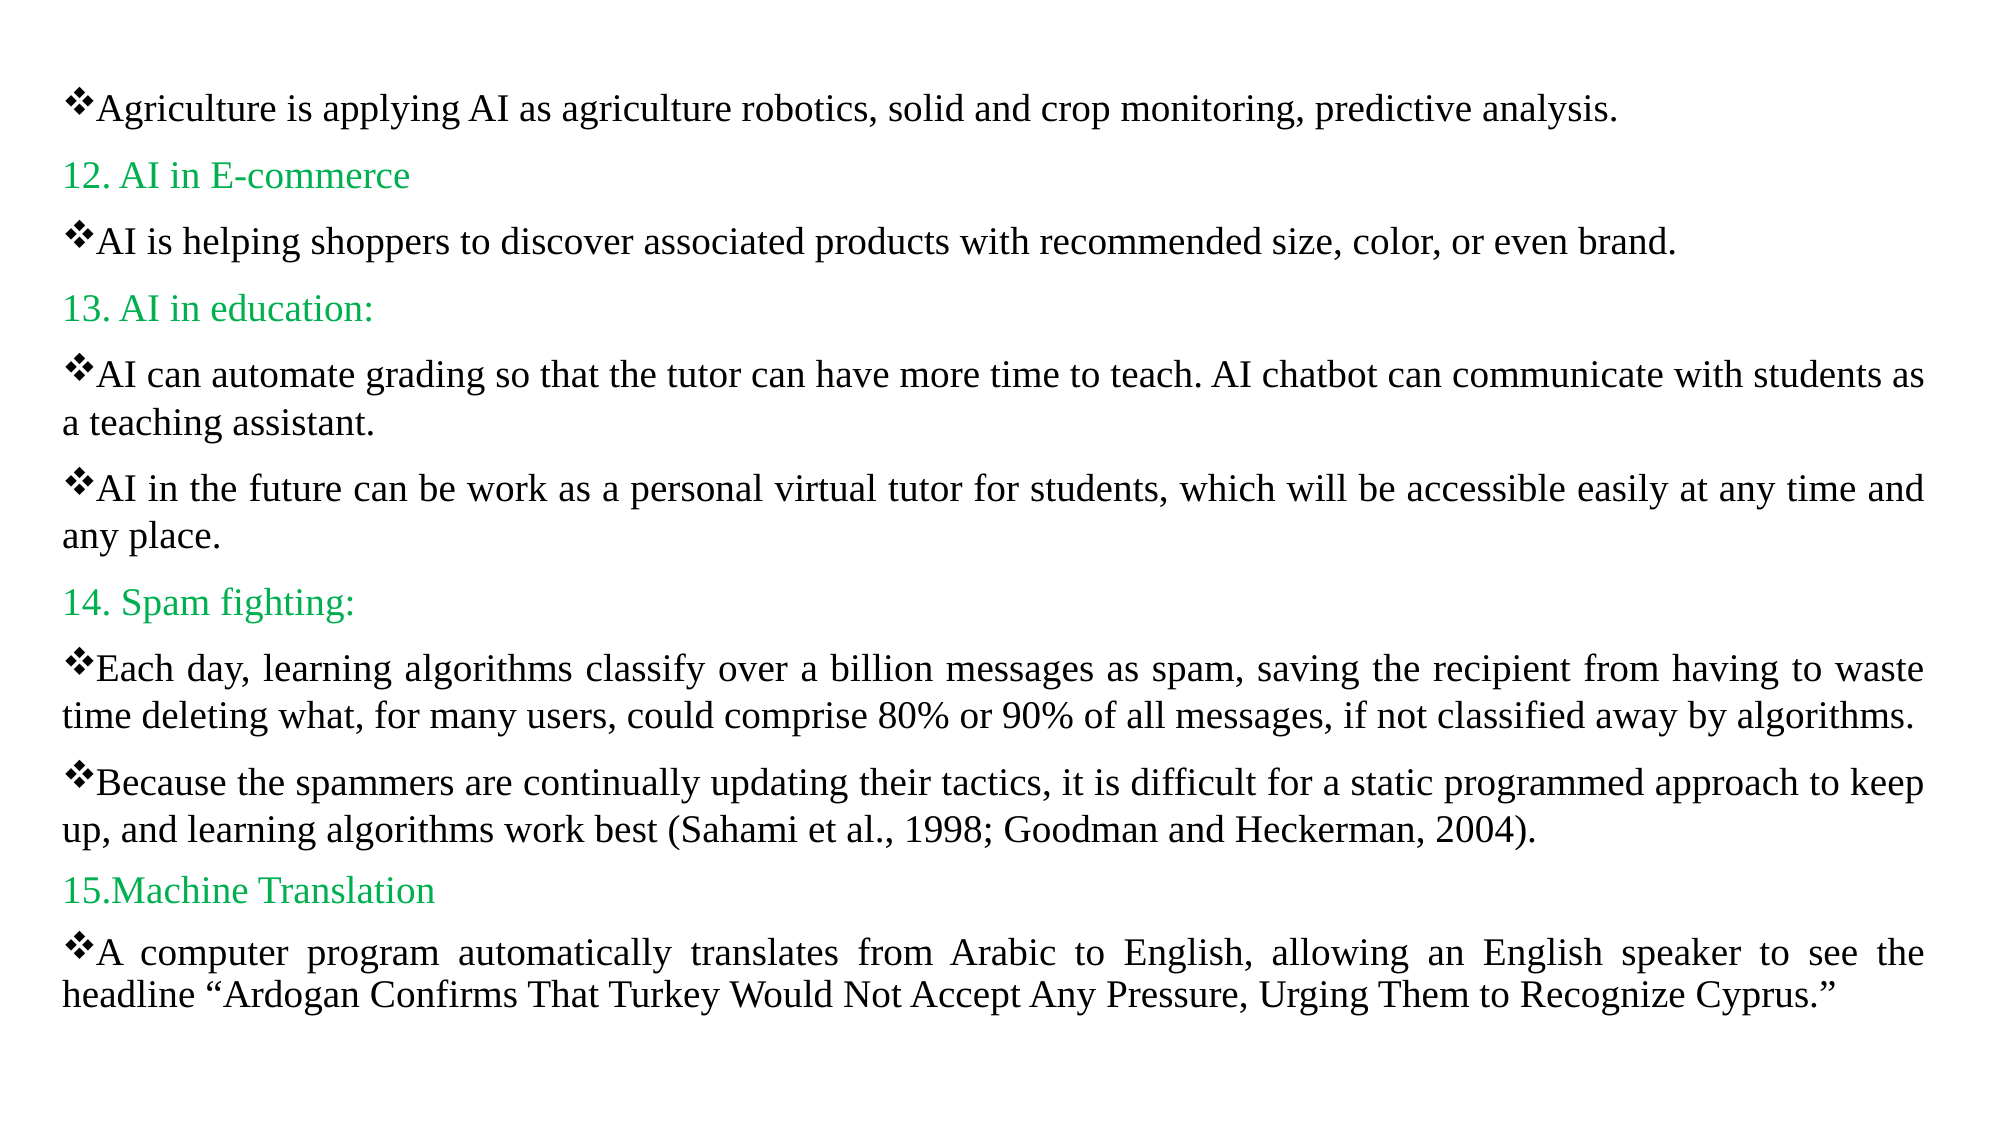

Agriculture is applying AI as agriculture robotics, solid and crop monitoring, predictive analysis.
12. AI in E-commerce
AI is helping shoppers to discover associated products with recommended size, color, or even brand.
13. AI in education:
AI can automate grading so that the tutor can have more time to teach. AI chatbot can communicate with students as a teaching assistant.
AI in the future can be work as a personal virtual tutor for students, which will be accessible easily at any time and any place.
14. Spam fighting:
Each day, learning algorithms classify over a billion messages as spam, saving the recipient from having to waste time deleting what, for many users, could comprise 80% or 90% of all messages, if not classified away by algorithms.
Because the spammers are continually updating their tactics, it is difficult for a static programmed approach to keep up, and learning algorithms work best (Sahami et al., 1998; Goodman and Heckerman, 2004).
15.Machine Translation
A computer program automatically translates from Arabic to English, allowing an English speaker to see the headline “Ardogan Confirms That Turkey Would Not Accept Any Pressure, Urging Them to Recognize Cyprus.”